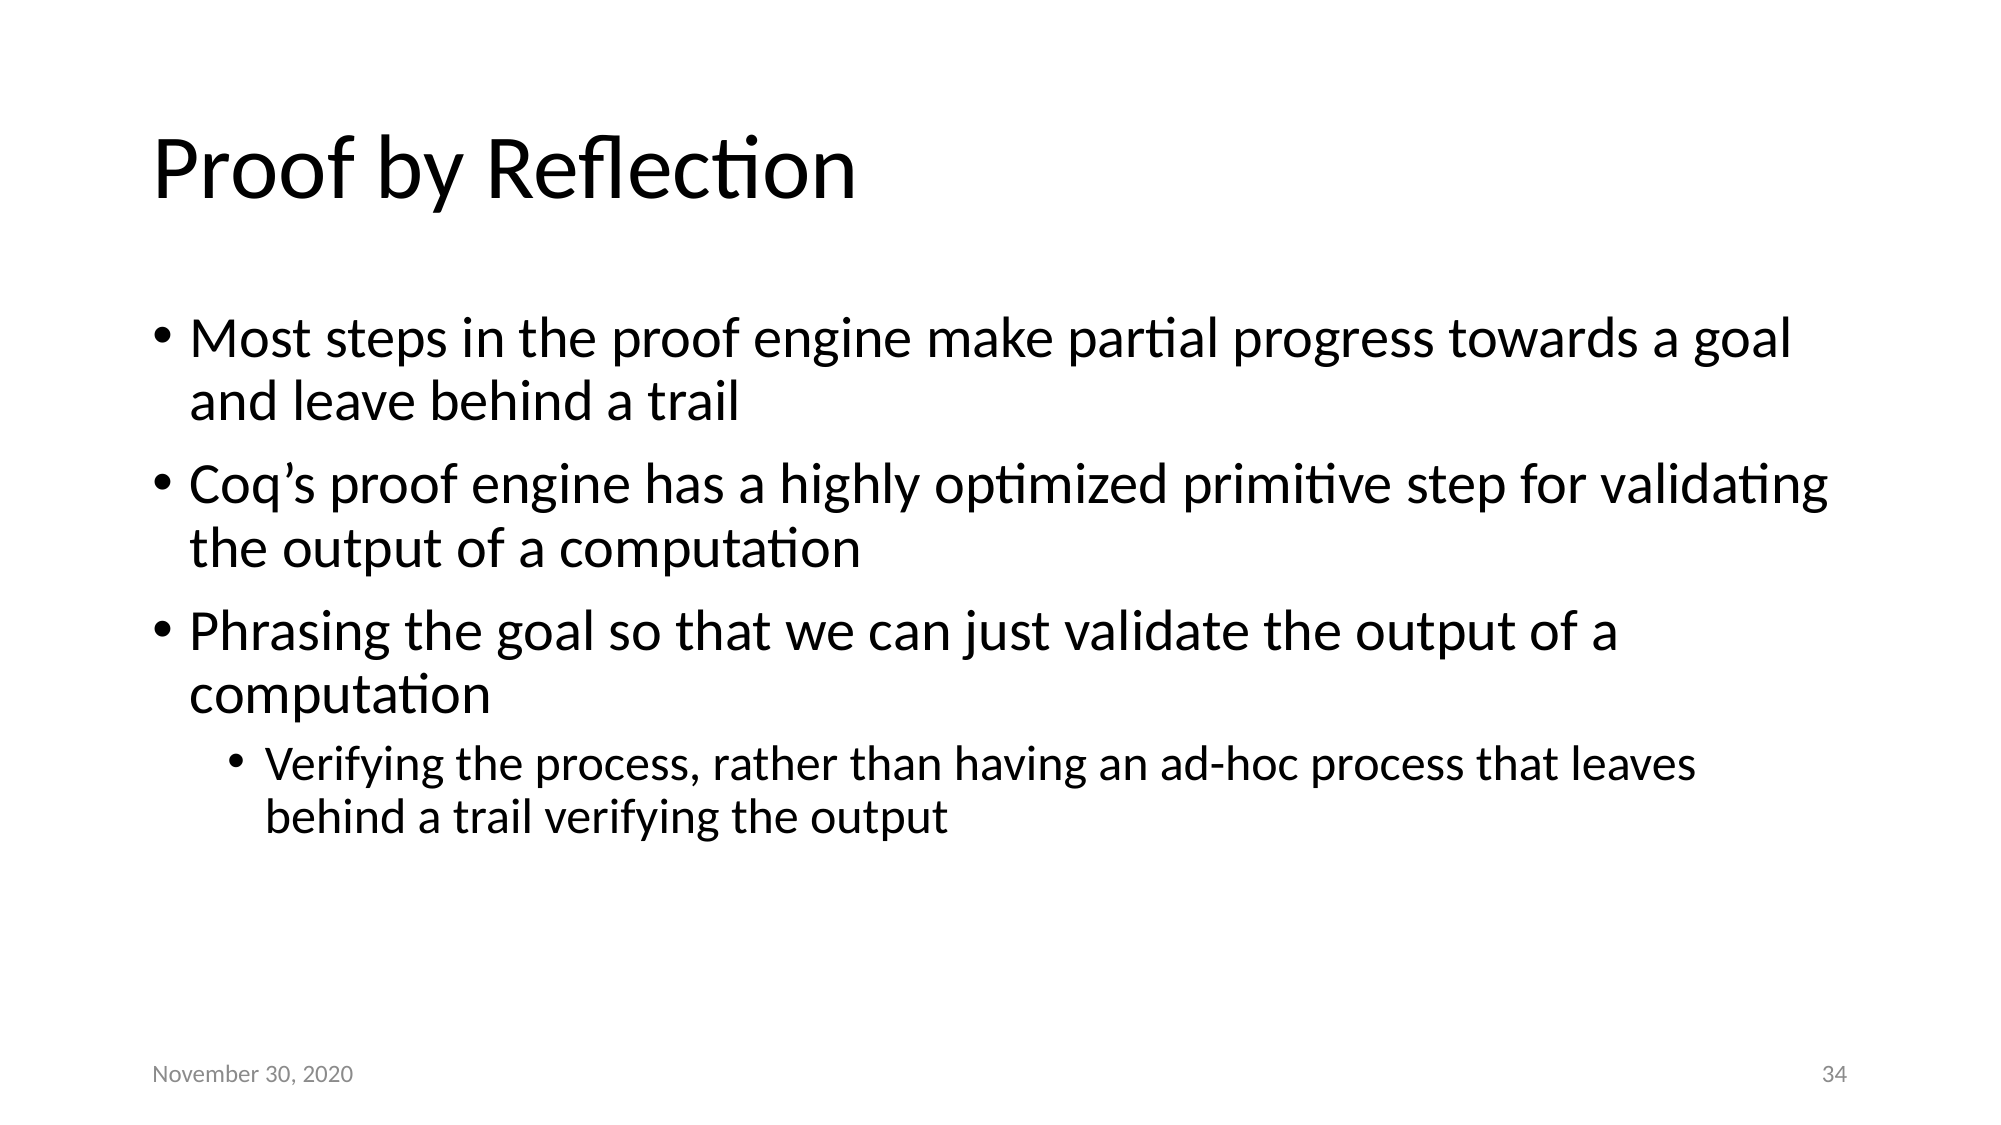

# Proof by Reflection
Most steps in the proof engine make partial progress towards a goal and leave behind a trail
Coq’s proof engine has a highly optimized primitive step for validating the output of a computation
Phrasing the goal so that we can just validate the output of a computation
Verifying the process, rather than having an ad-hoc process that leaves behind a trail verifying the output
November 30, 2020
34